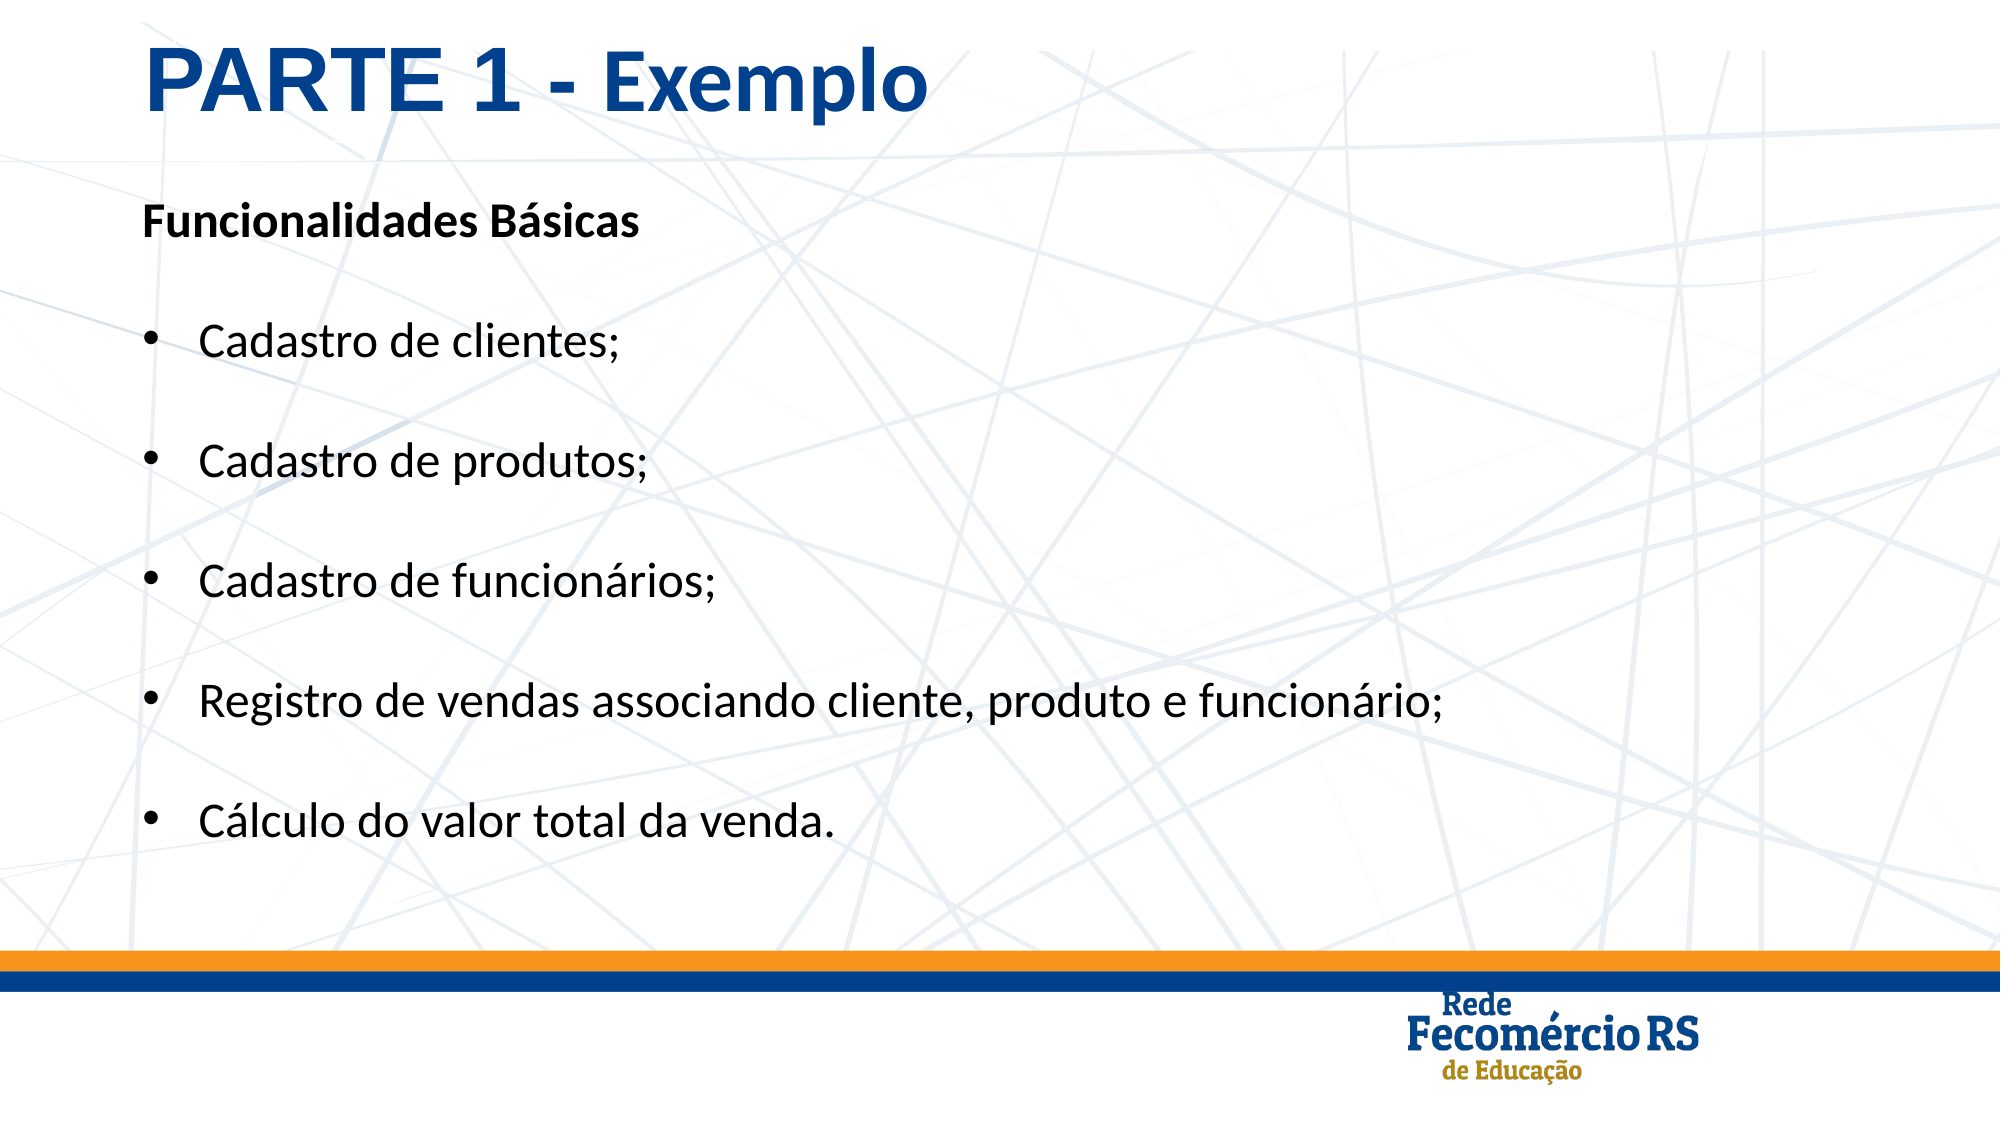

PARTE 1 - Exemplo
Funcionalidades Básicas

Cadastro de clientes;

Cadastro de produtos;

Cadastro de funcionários;

Registro de vendas associando cliente, produto e funcionário;

Cálculo do valor total da venda.